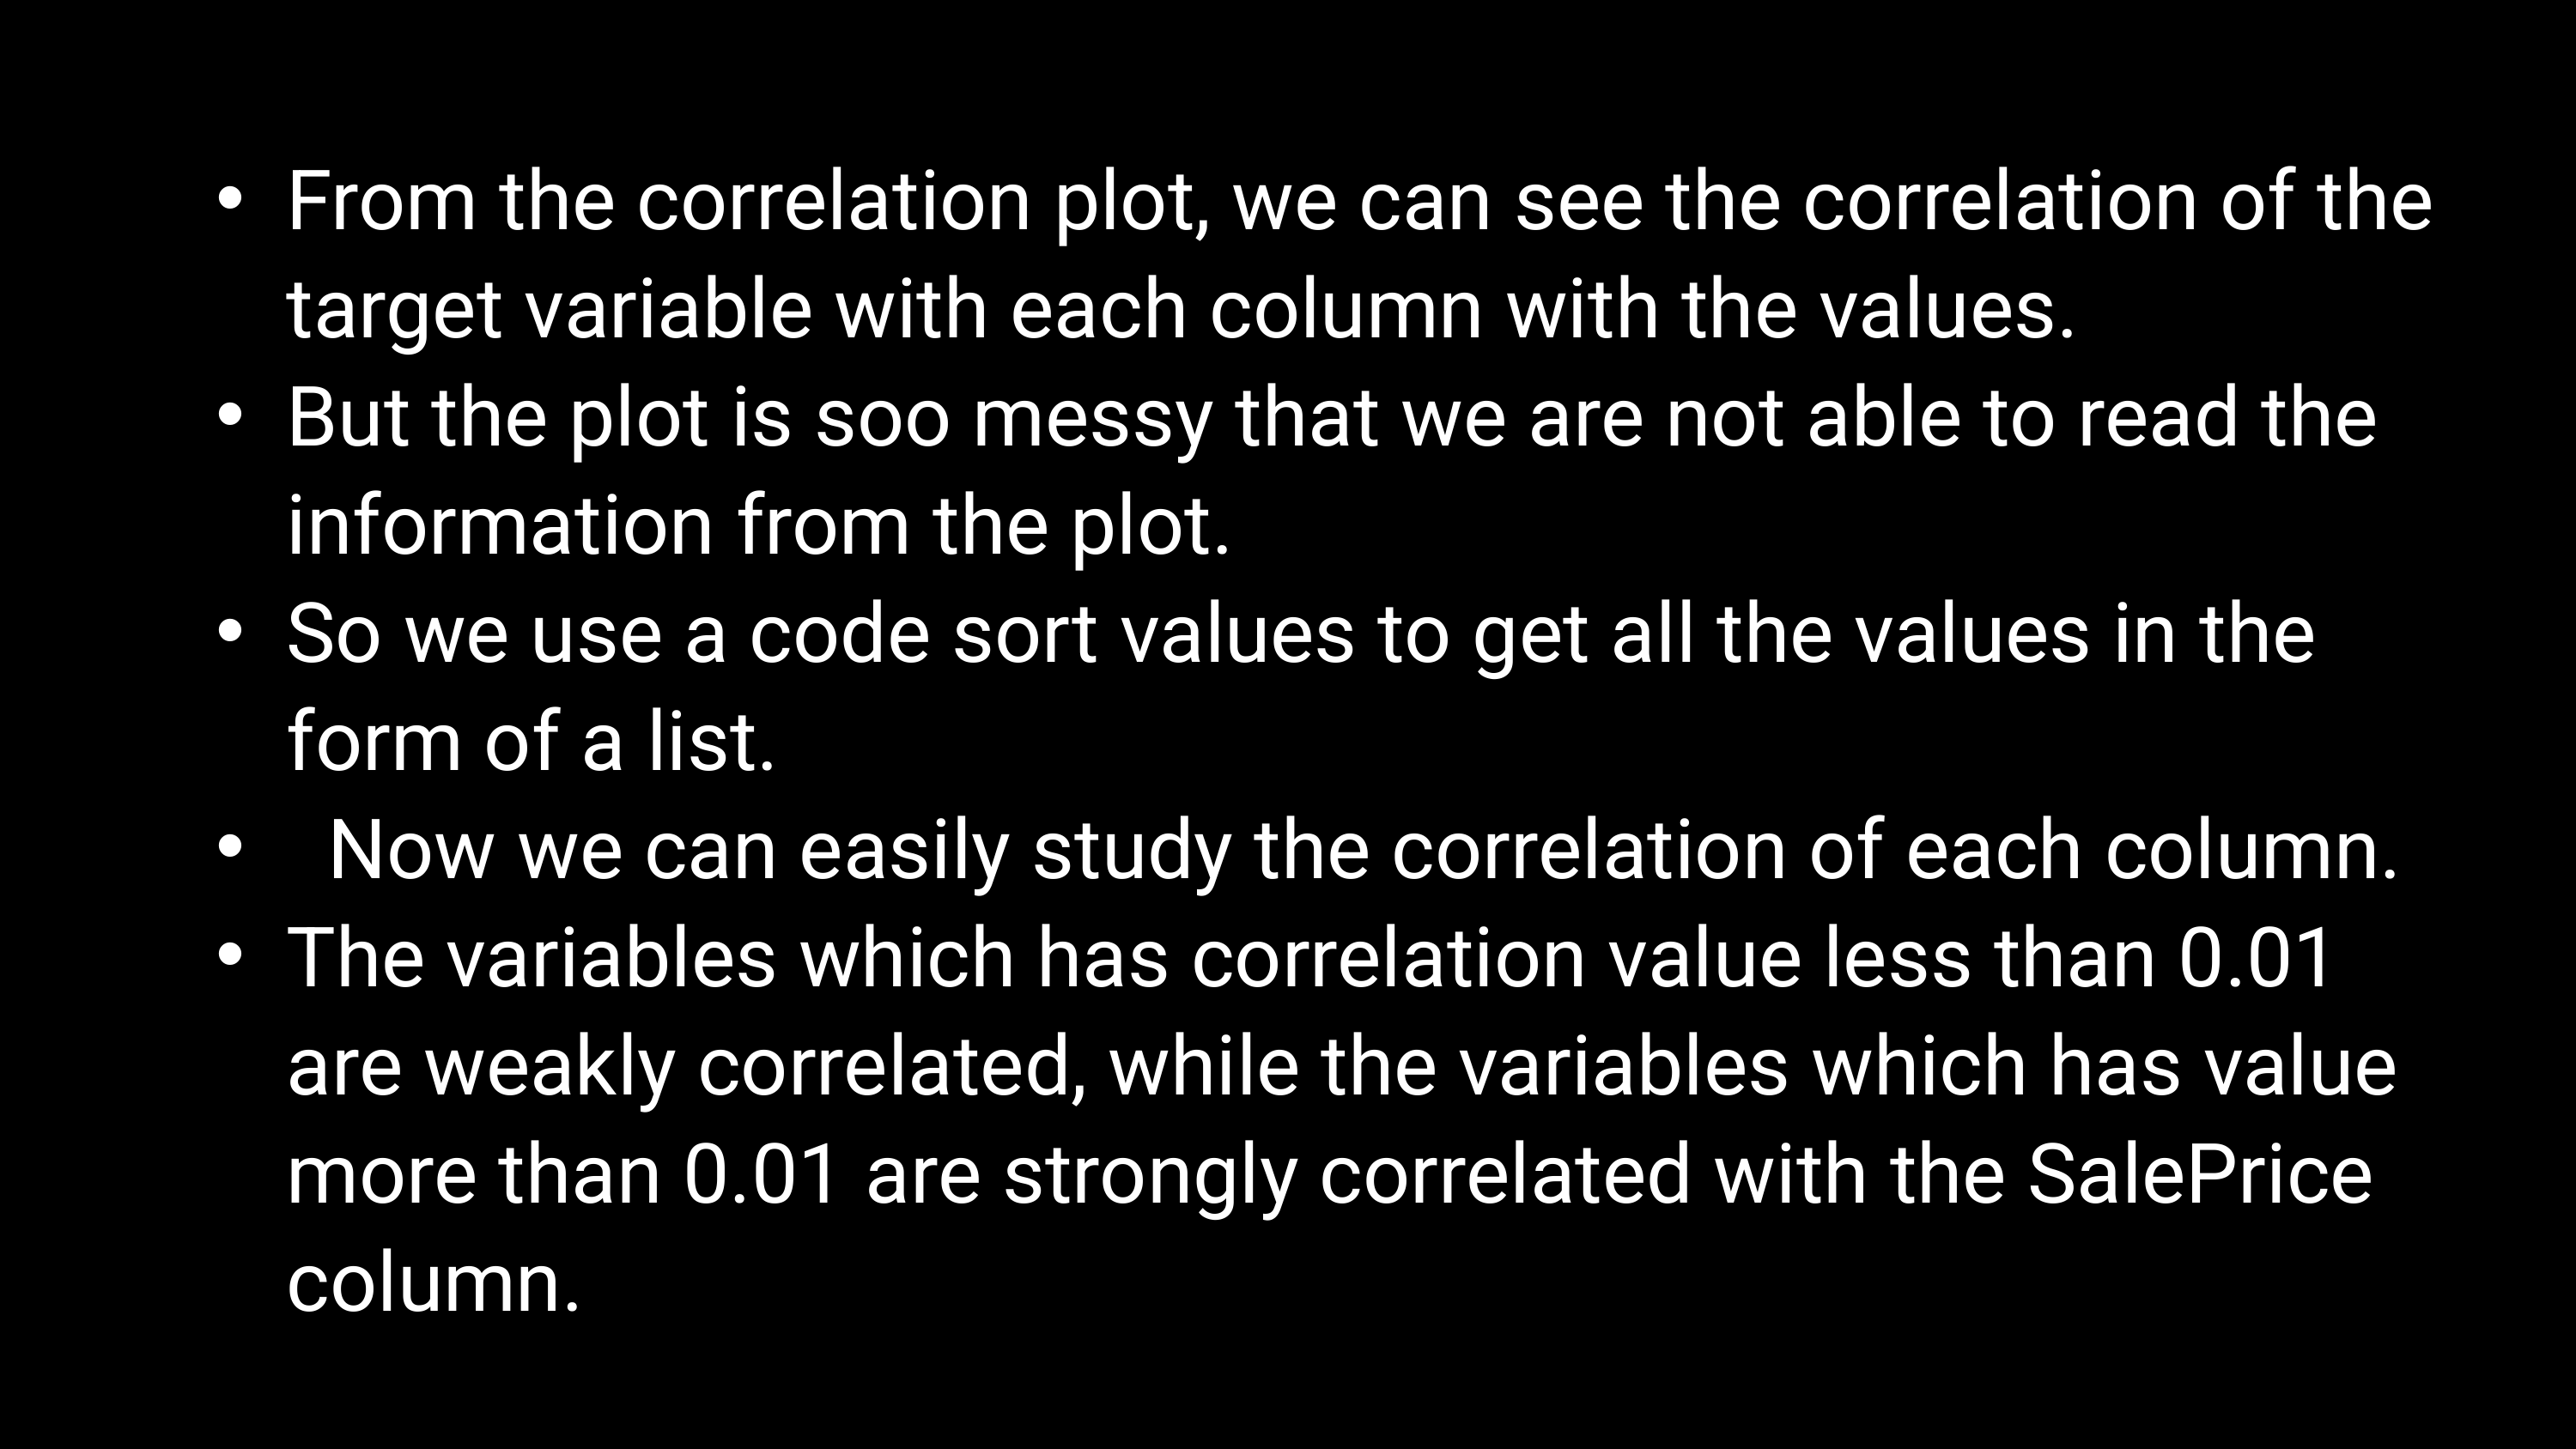

From the correlation plot, we can see the correlation of the target variable with each column with the values.
But the plot is soo messy that we are not able to read the information from the plot.
So we use a code sort values to get all the values in the form of a list.
  Now we can easily study the correlation of each column.
The variables which has correlation value less than 0.01 are weakly correlated, while the variables which has value more than 0.01 are strongly correlated with the SalePrice column.